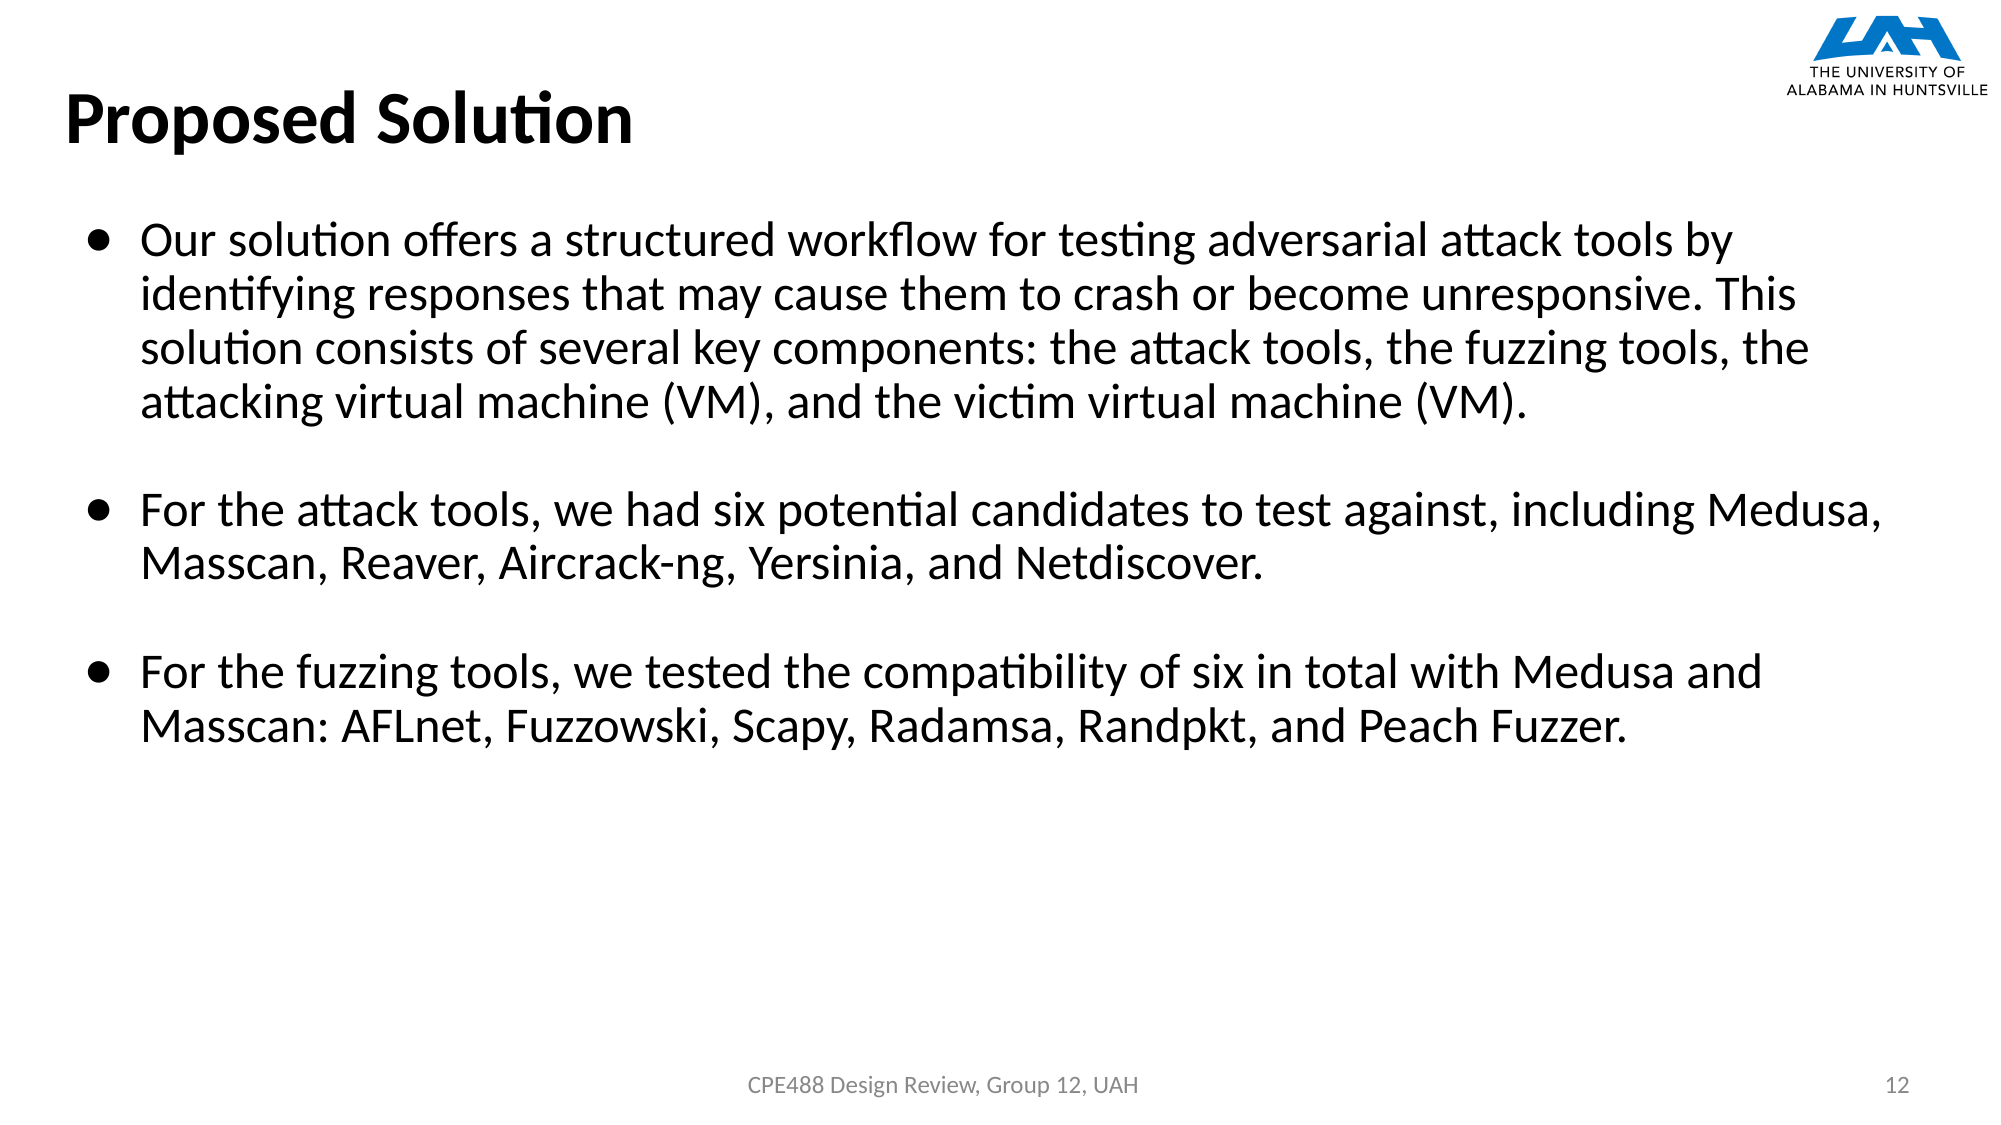

# Proposed Solution
Our solution offers a structured workflow for testing adversarial attack tools by identifying responses that may cause them to crash or become unresponsive. This solution consists of several key components: the attack tools, the fuzzing tools, the attacking virtual machine (VM), and the victim virtual machine (VM).

For the attack tools, we had six potential candidates to test against, including Medusa, Masscan, Reaver, Aircrack-ng, Yersinia, and Netdiscover.

For the fuzzing tools, we tested the compatibility of six in total with Medusa and Masscan: AFLnet, Fuzzowski, Scapy, Radamsa, Randpkt, and Peach Fuzzer.
CPE488 Design Review, Group 12, UAH
12